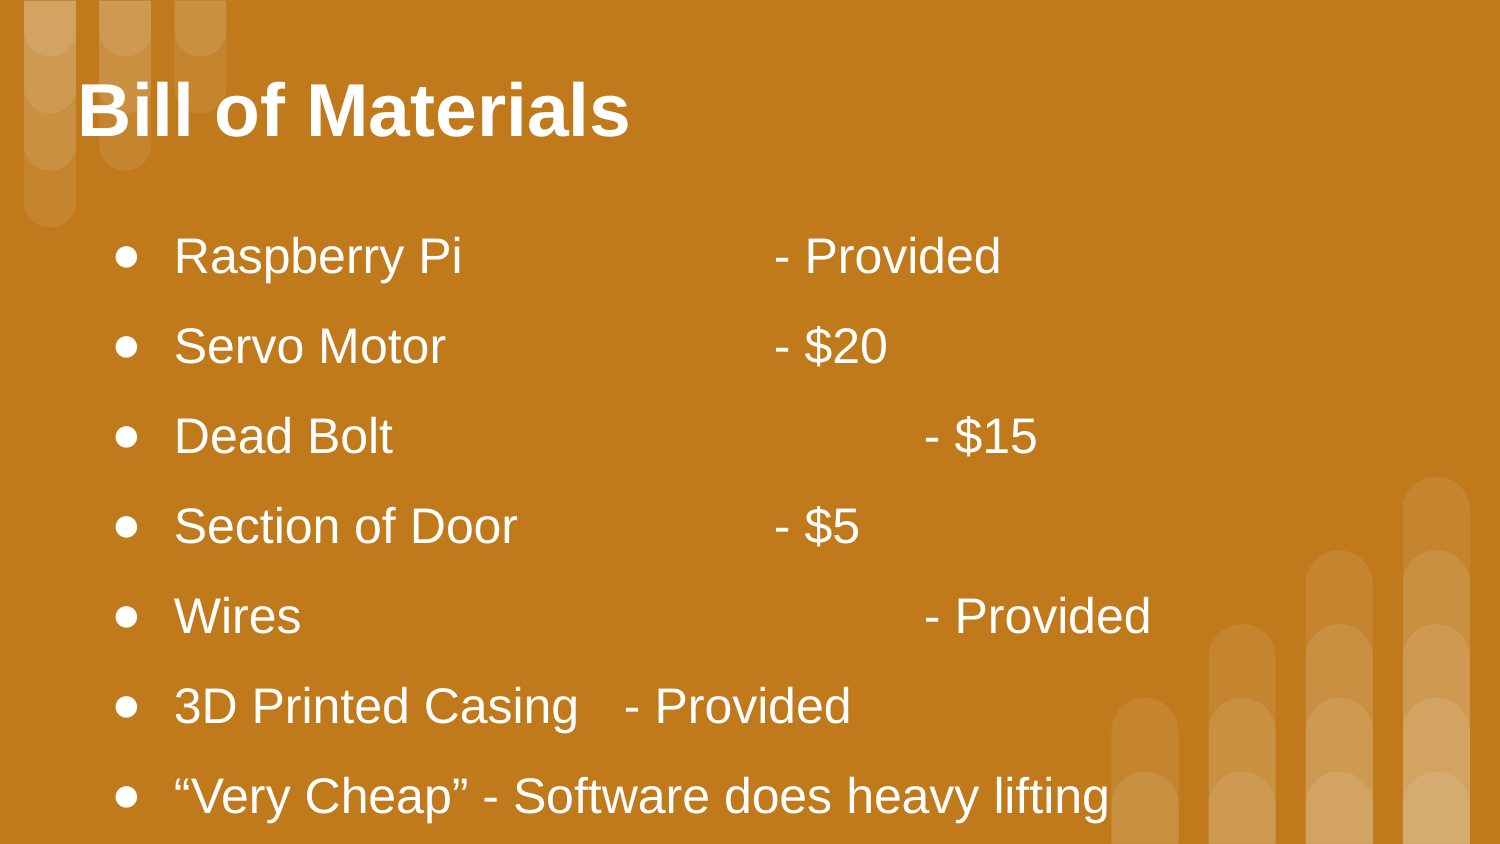

Bill of Materials
Raspberry Pi			- Provided
Servo Motor 			- $20
Dead Bolt				- $15
Section of Door		- $5
Wires					- Provided
3D Printed Casing	- Provided
“Very Cheap” - Software does heavy lifting